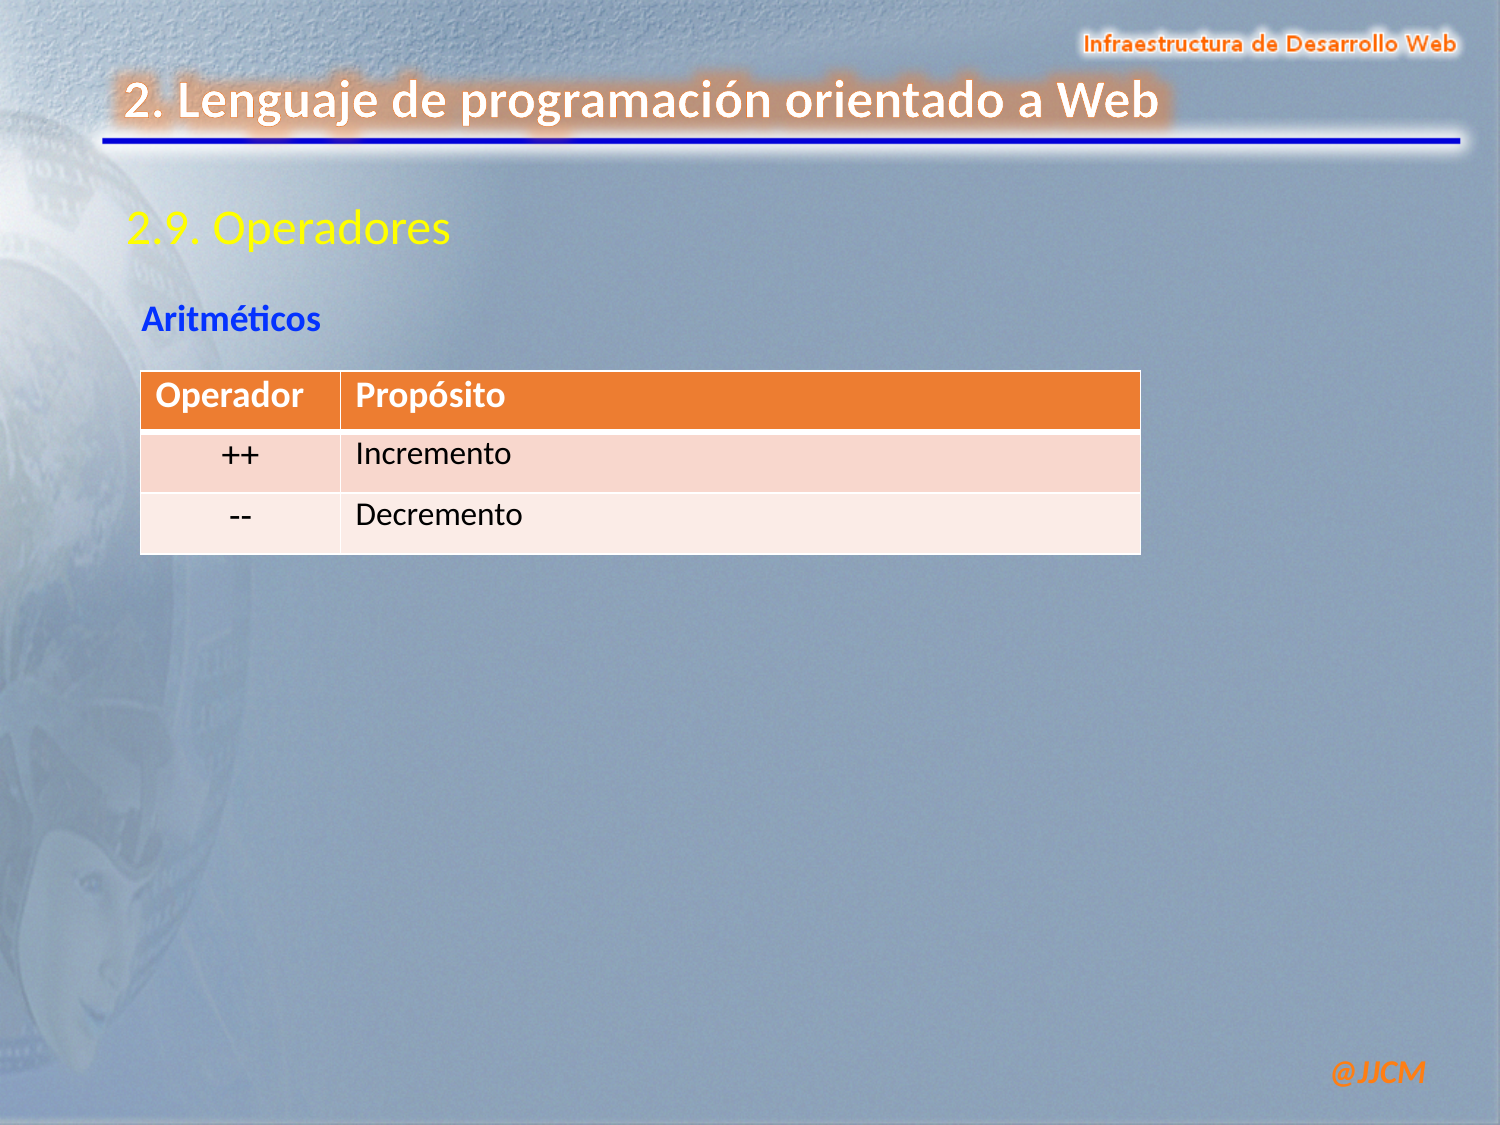

2.9. Operadores
Aritméticos
| Operador | Propósito |
| --- | --- |
| ++ | Incremento |
| -- | Decremento |